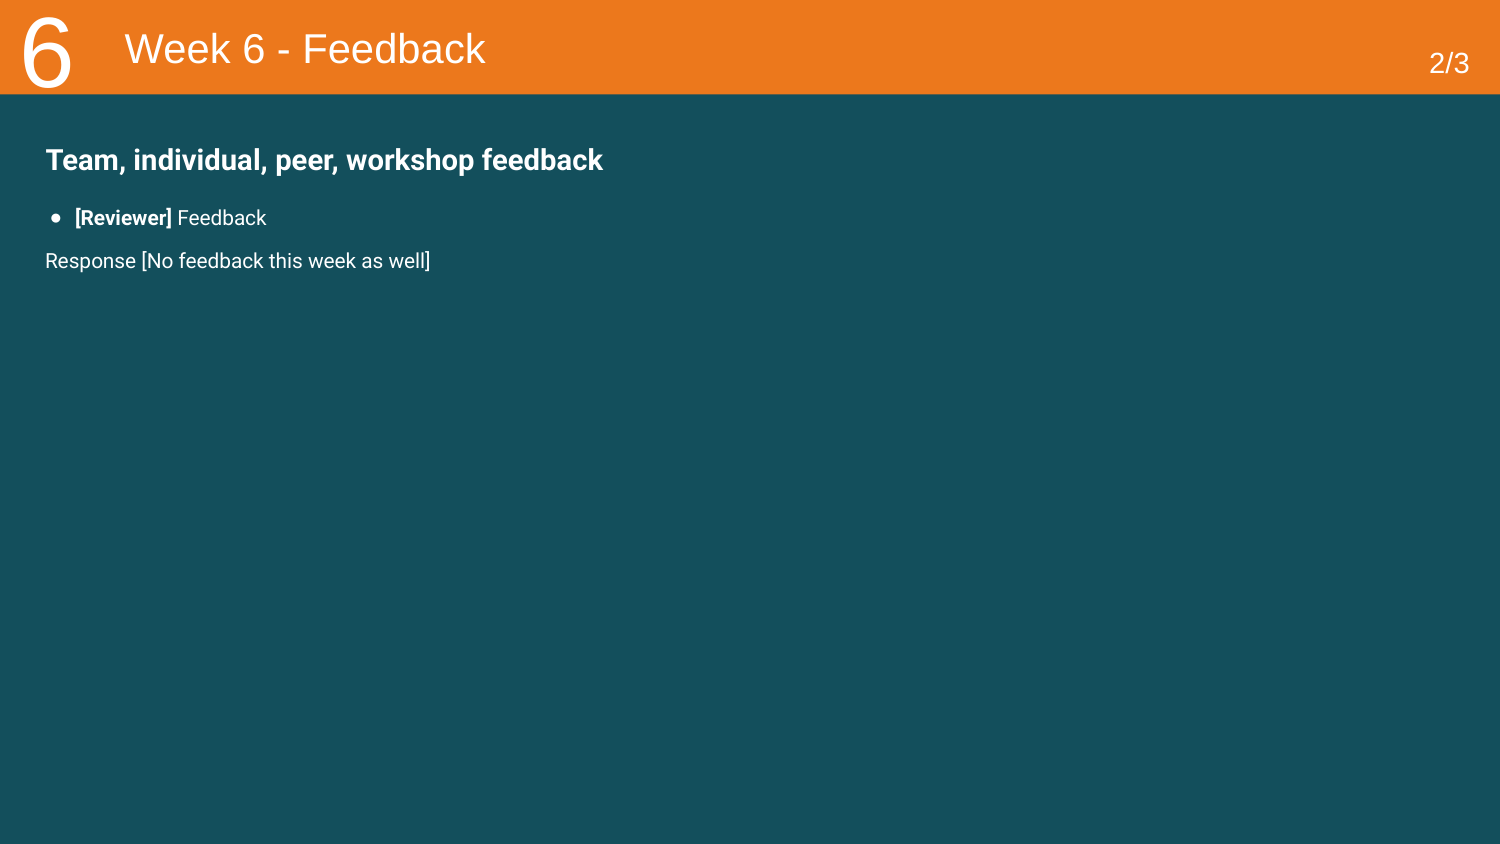

6
# Week 6 - Feedback
2/3
Team, individual, peer, workshop feedback
[Reviewer] Feedback
Response [No feedback this week as well]